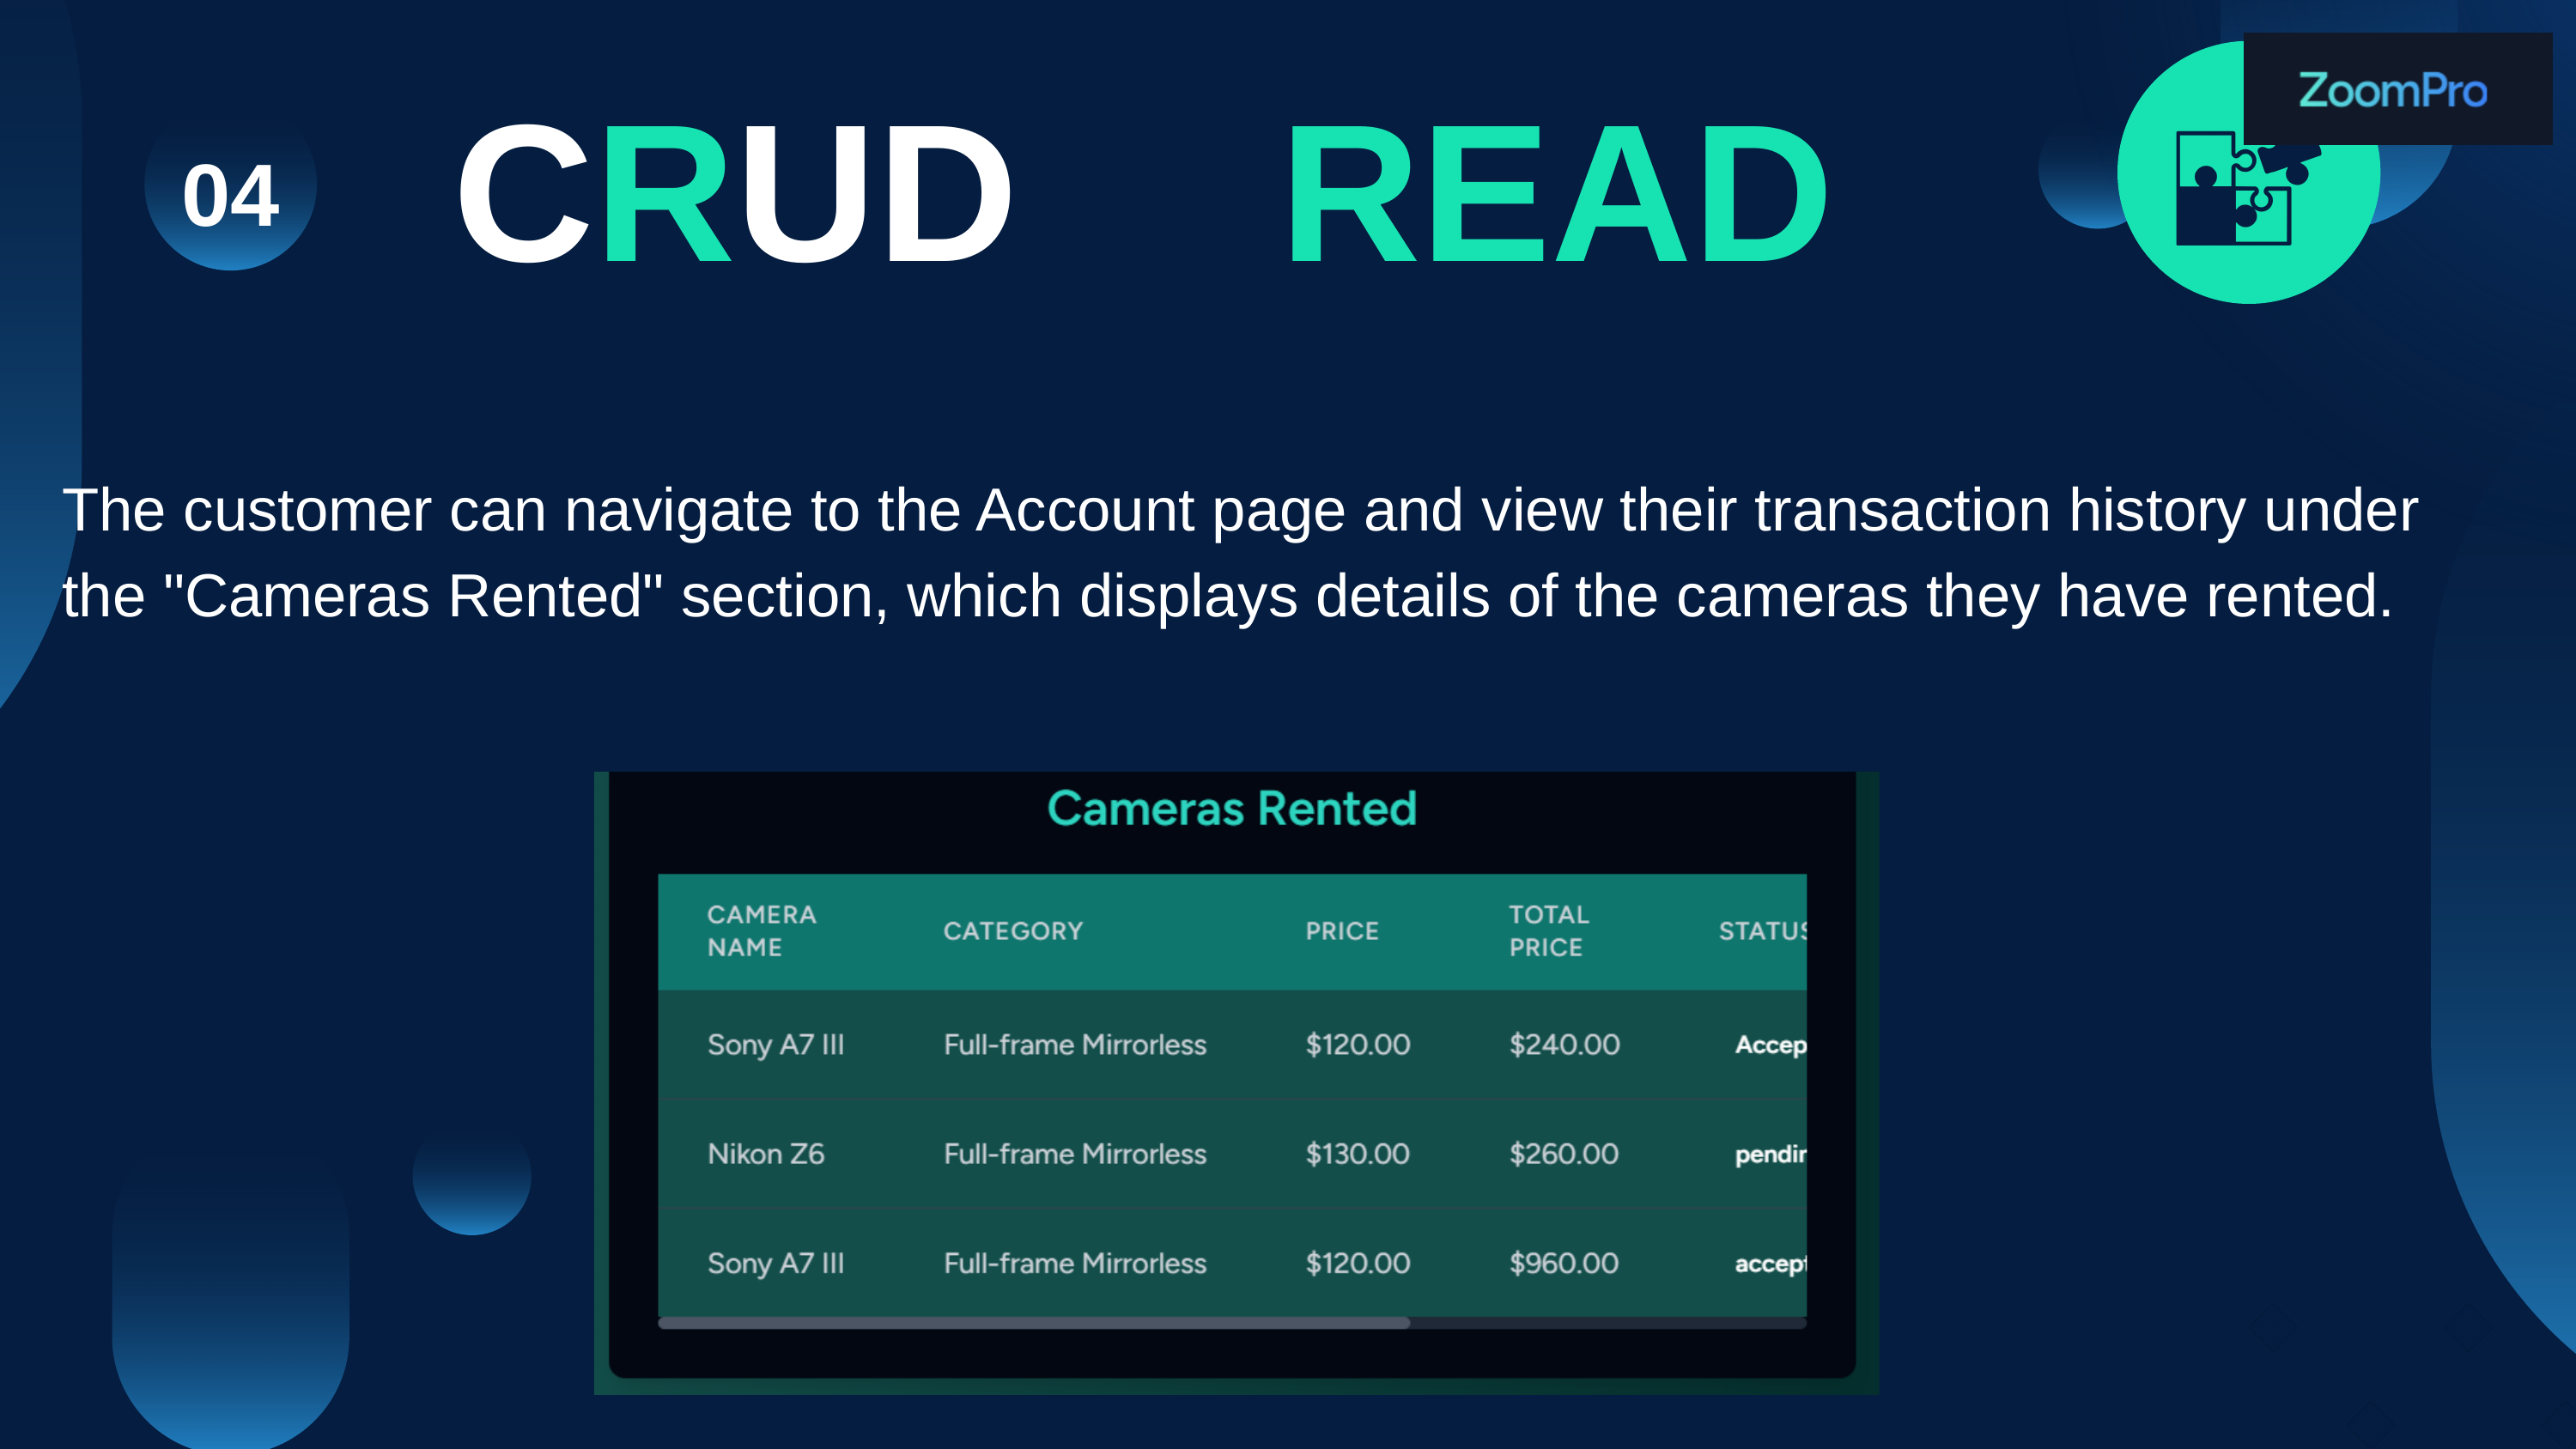

CRUD
READ

04

The customer can navigate to the Account page and view their transaction history under the "Cameras Rented" section, which displays details of the cameras they have rented.